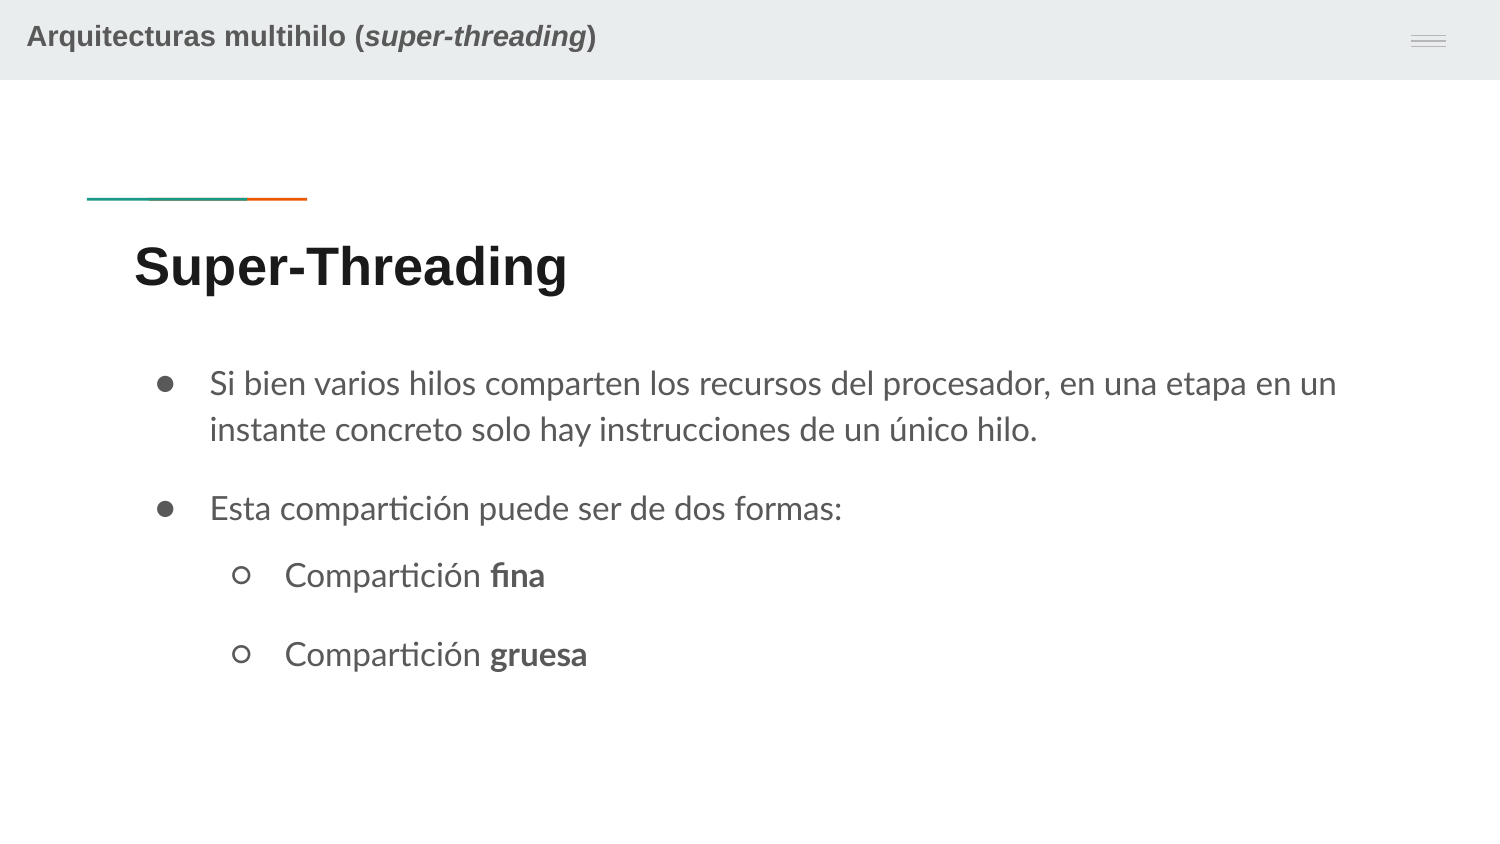

Arquitecturas multihilo (super-threading)
# Super-Threading
Si bien varios hilos comparten los recursos del procesador, en una etapa en un instante concreto solo hay instrucciones de un único hilo.
Esta compartición puede ser de dos formas:
Compartición fina
Compartición gruesa